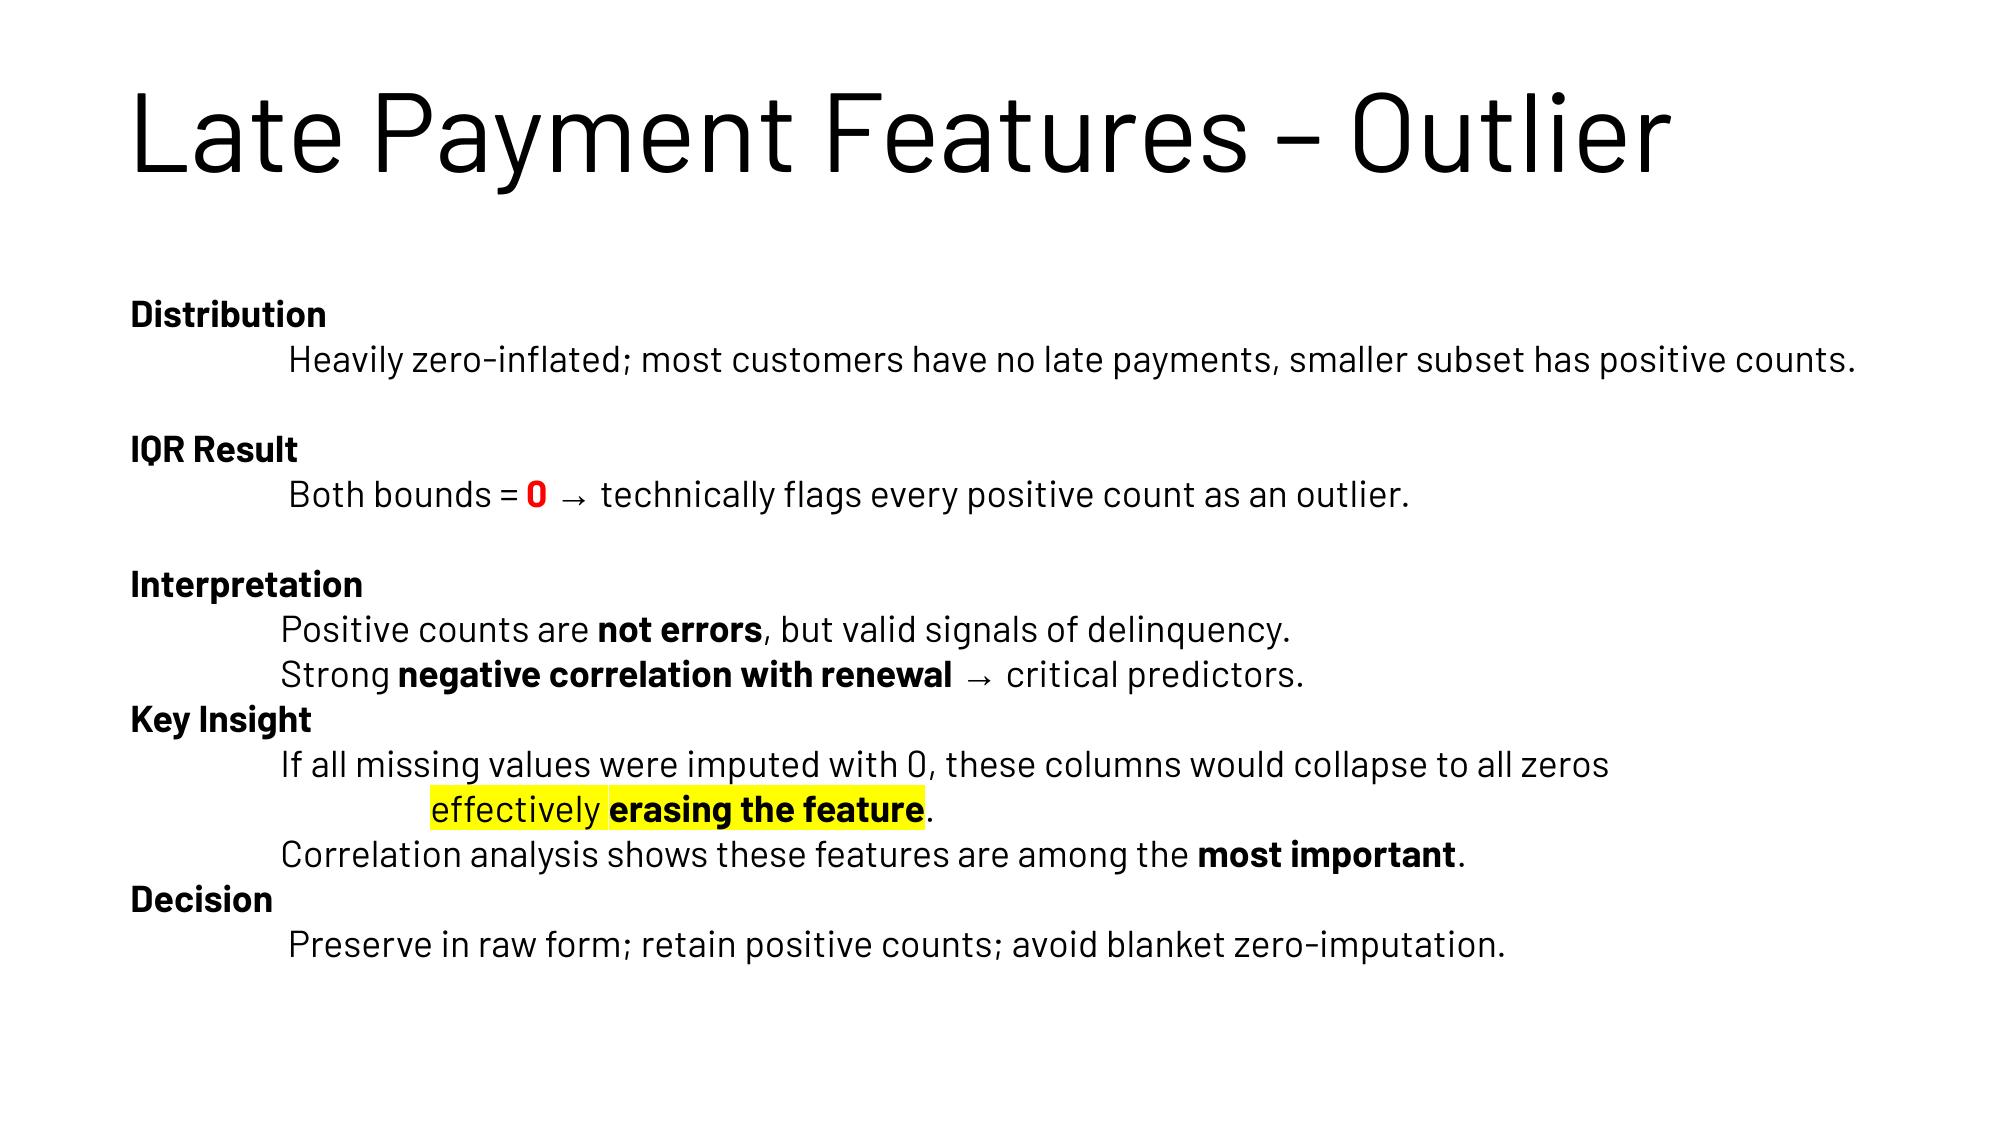

Late Payment Features – Outlier
Distribution
	 Heavily zero-inflated; most customers have no late payments, smaller subset has positive counts.

IQR Result
	 Both bounds = 0 → technically flags every positive count as an outlier.

Interpretation
	Positive counts are not errors, but valid signals of delinquency.
	Strong negative correlation with renewal → critical predictors.
Key Insight
	If all missing values were imputed with 0, these columns would collapse to all zeros
		effectively erasing the feature.
	Correlation analysis shows these features are among the most important.
Decision
	 Preserve in raw form; retain positive counts; avoid blanket zero-imputation.